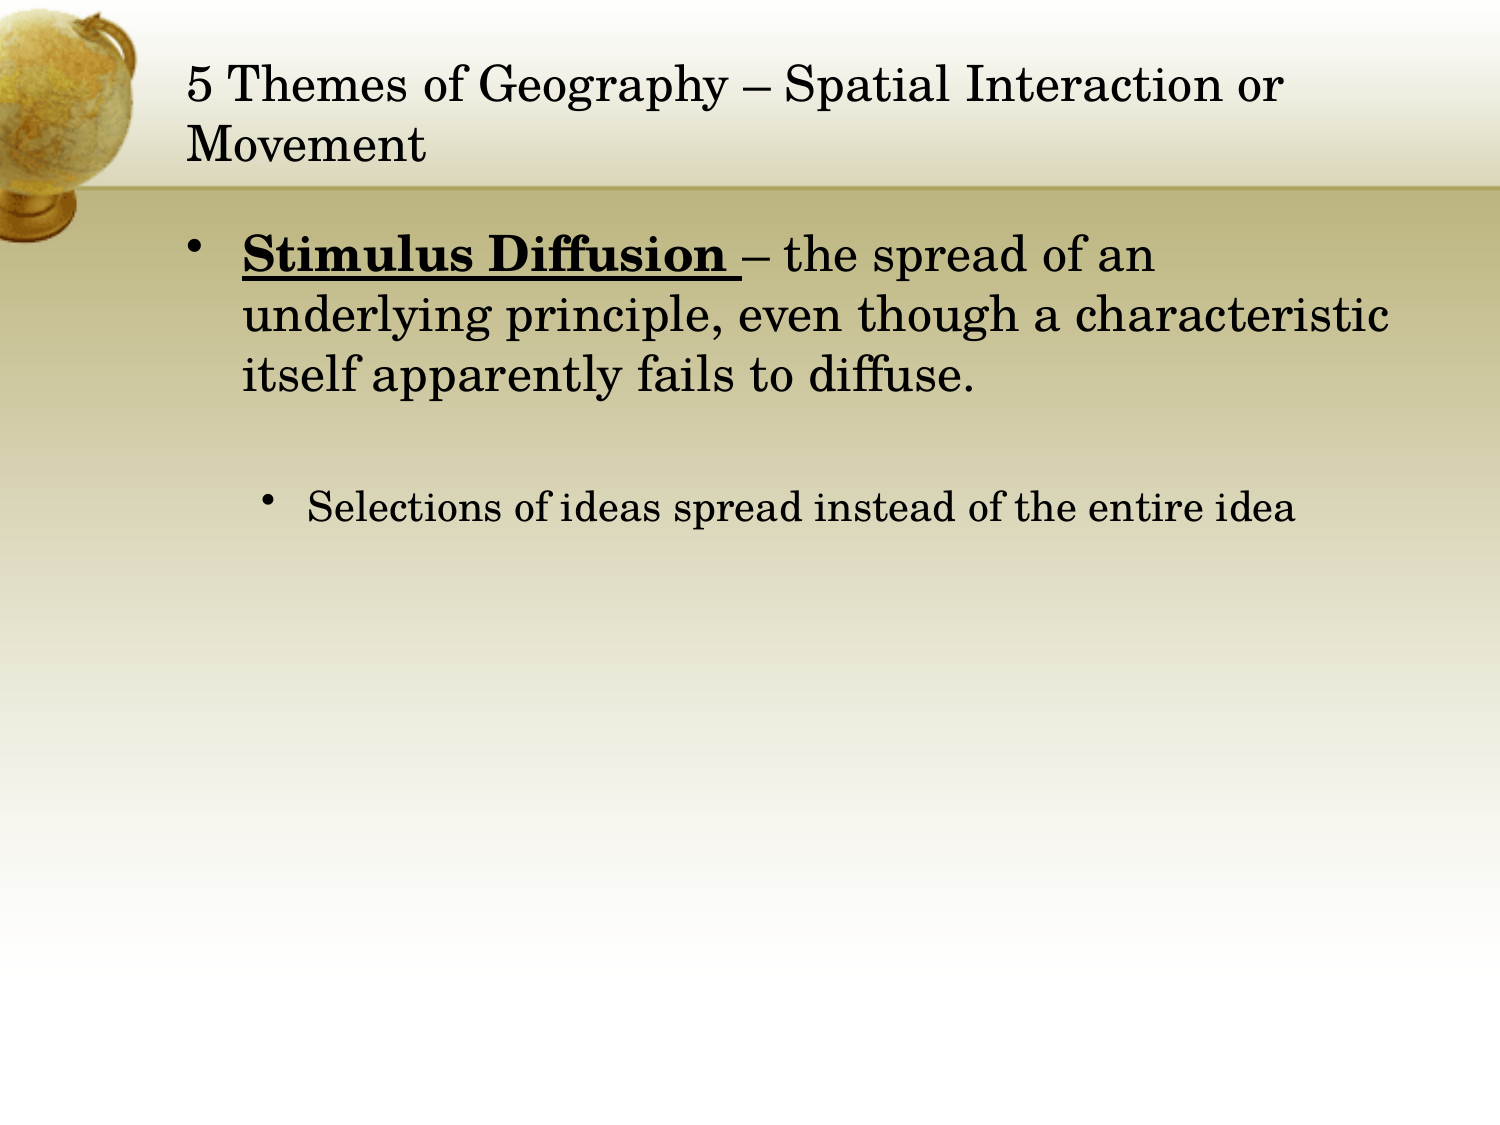

# 5 Themes of Geography – Spatial Interaction or Movement
Stimulus Diffusion – the spread of an underlying principle, even though a characteristic itself apparently fails to diffuse.

Selections of ideas spread instead of the entire idea